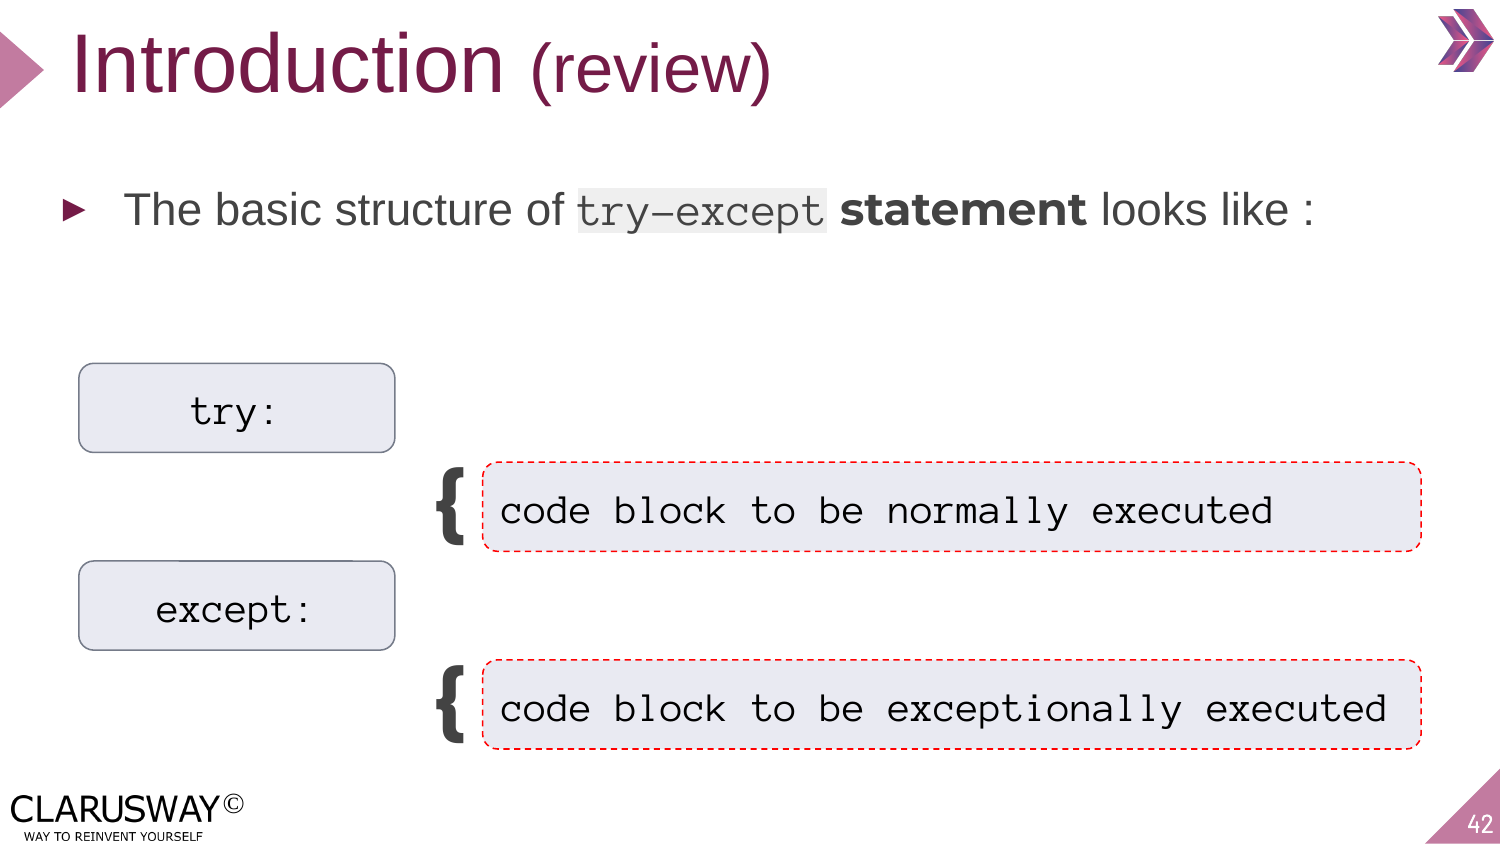

# Introduction (review)

The basic structure of try-except statement looks like :
try:
{
code block to be normally executed
except:
{
code block to be exceptionally executed
42